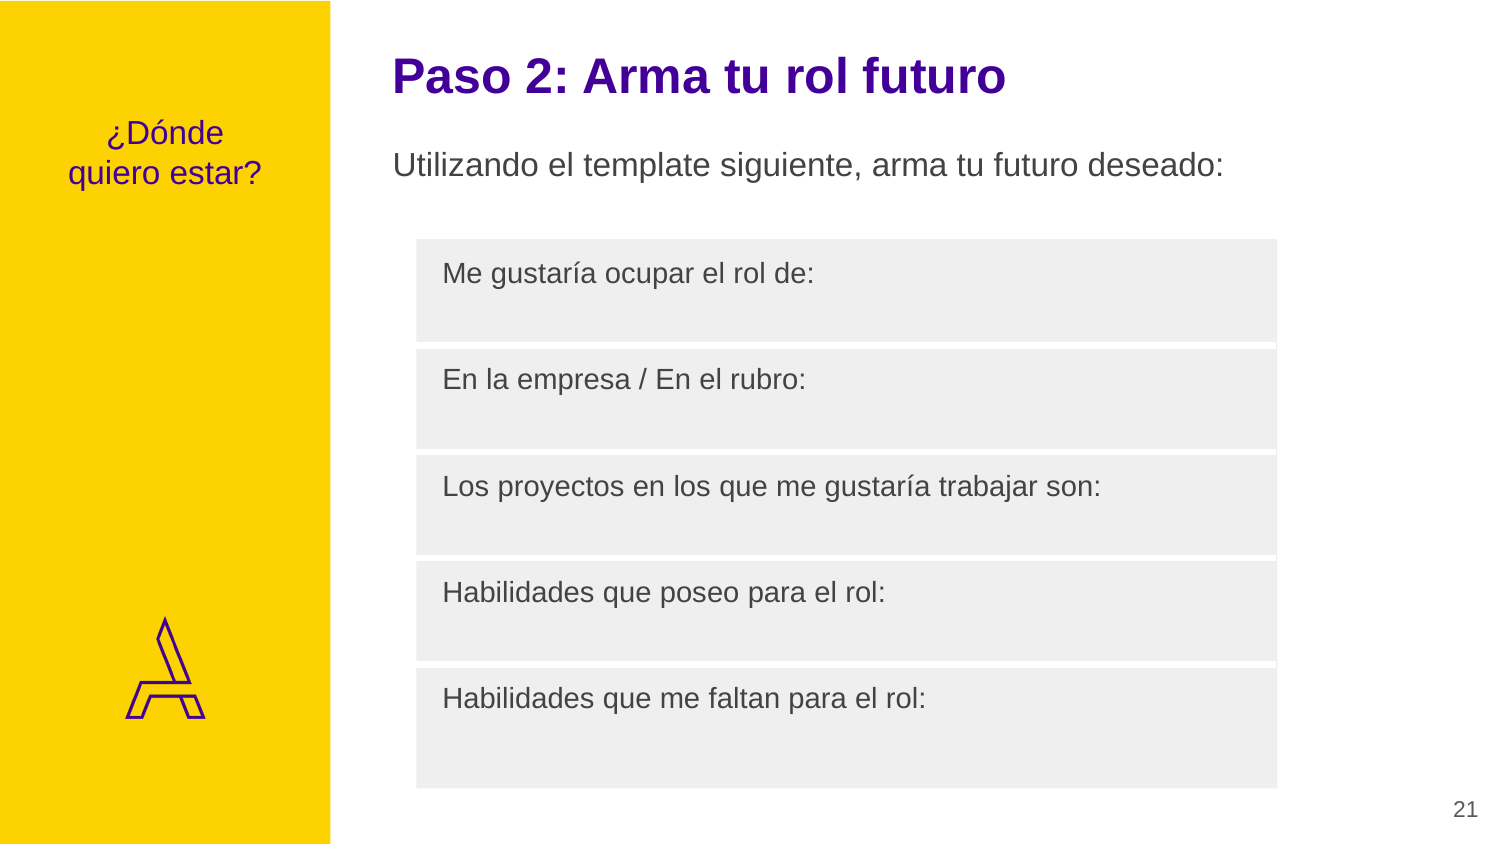

Paso 2: Arma tu rol futuro
# ¿Dónde quiero estar?
Utilizando el template siguiente, arma tu futuro deseado:

Me gustaría ocupar el rol de:

En la empresa / En el rubro:

Los proyectos en los que me gustaría trabajar son:

Habilidades que poseo para el rol:

Habilidades que me faltan para el rol:

21